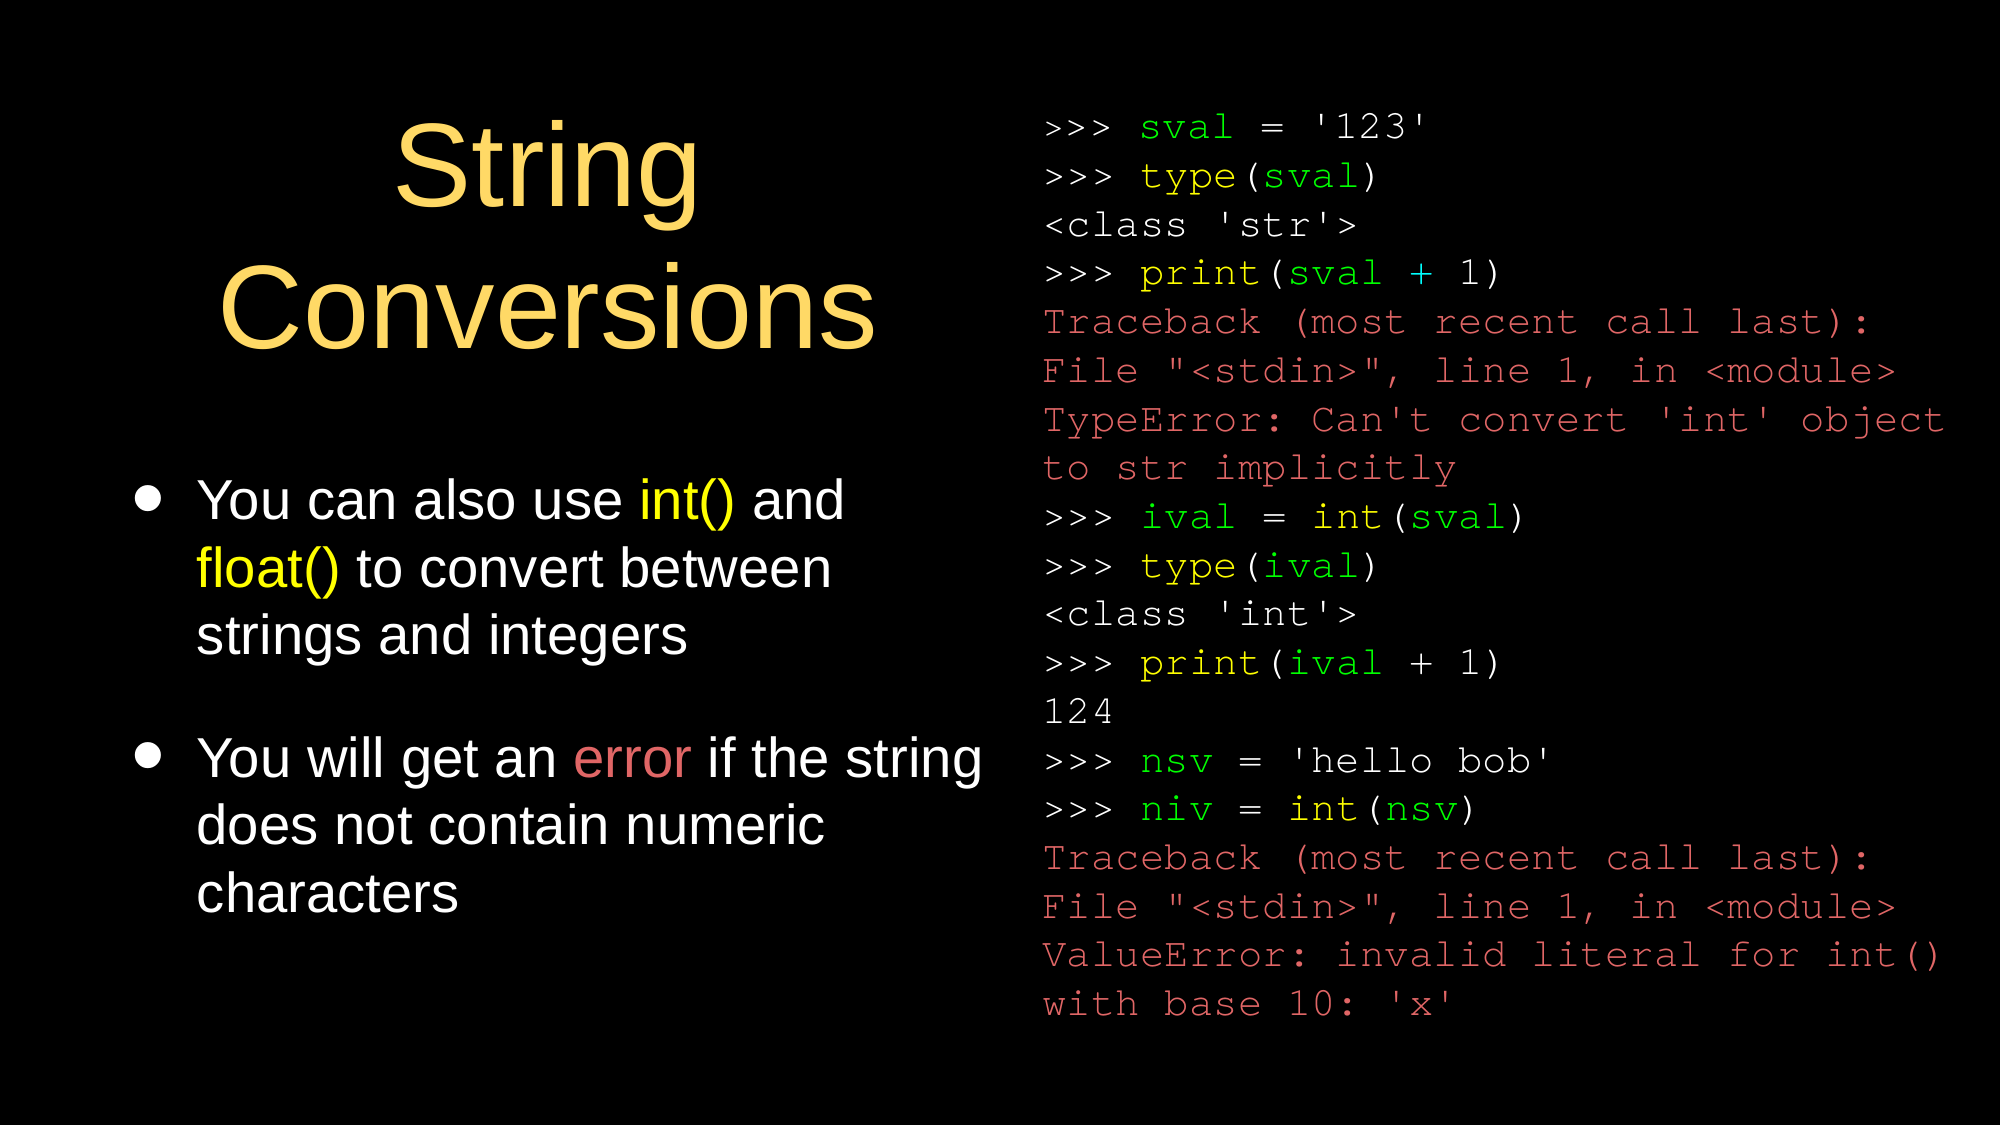

>>> sval = '123'
>>> type(sval)
<class 'str'>
>>> print(sval + 1)
Traceback (most recent call last):  File "<stdin>", line 1, in <module>
TypeError: Can't convert 'int' object to str implicitly
>>> ival = int(sval)
>>> type(ival)
<class 'int'>
>>> print(ival + 1)
124
>>> nsv = 'hello bob'
>>> niv = int(nsv)
Traceback (most recent call last):  File "<stdin>", line 1, in <module>
ValueError: invalid literal for int() with base 10: 'x'
# String Conversions
You can also use int() and float() to convert between strings and integers
You will get an error if the string does not contain numeric characters